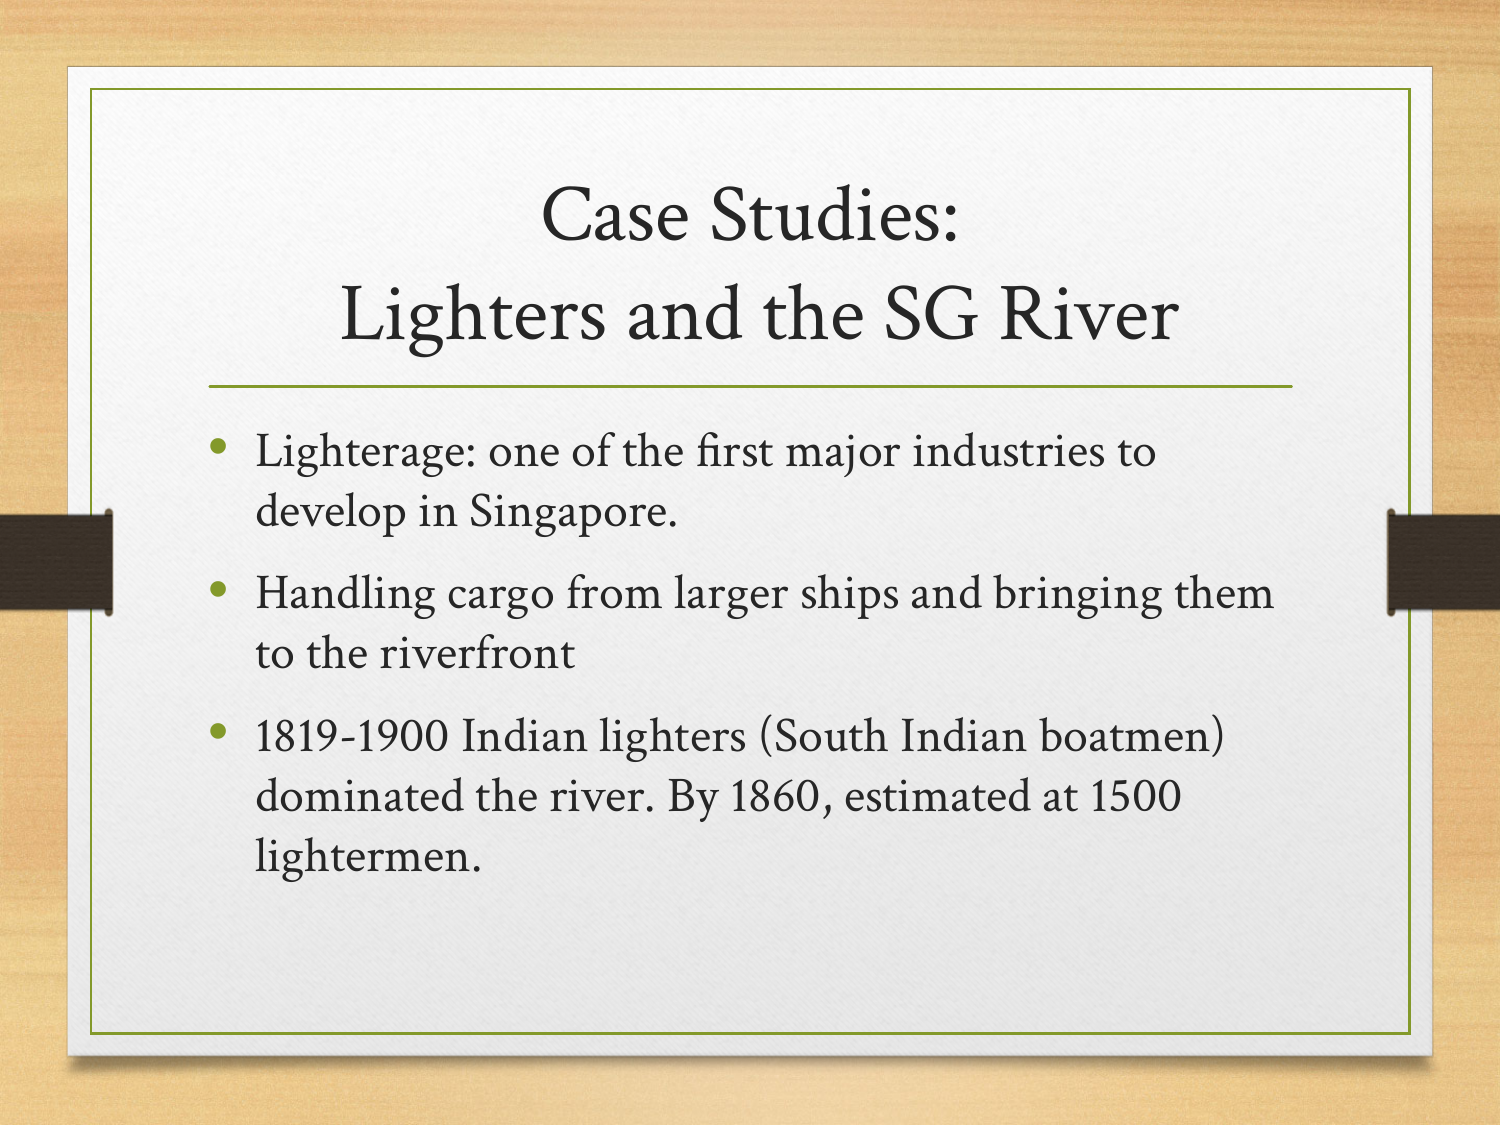

# Case Studies: Lighters and the SG River
Lighterage: one of the first major industries to develop in Singapore.
Handling cargo from larger ships and bringing them to the riverfront
1819-1900 Indian lighters (South Indian boatmen) dominated the river. By 1860, estimated at 1500 lightermen.